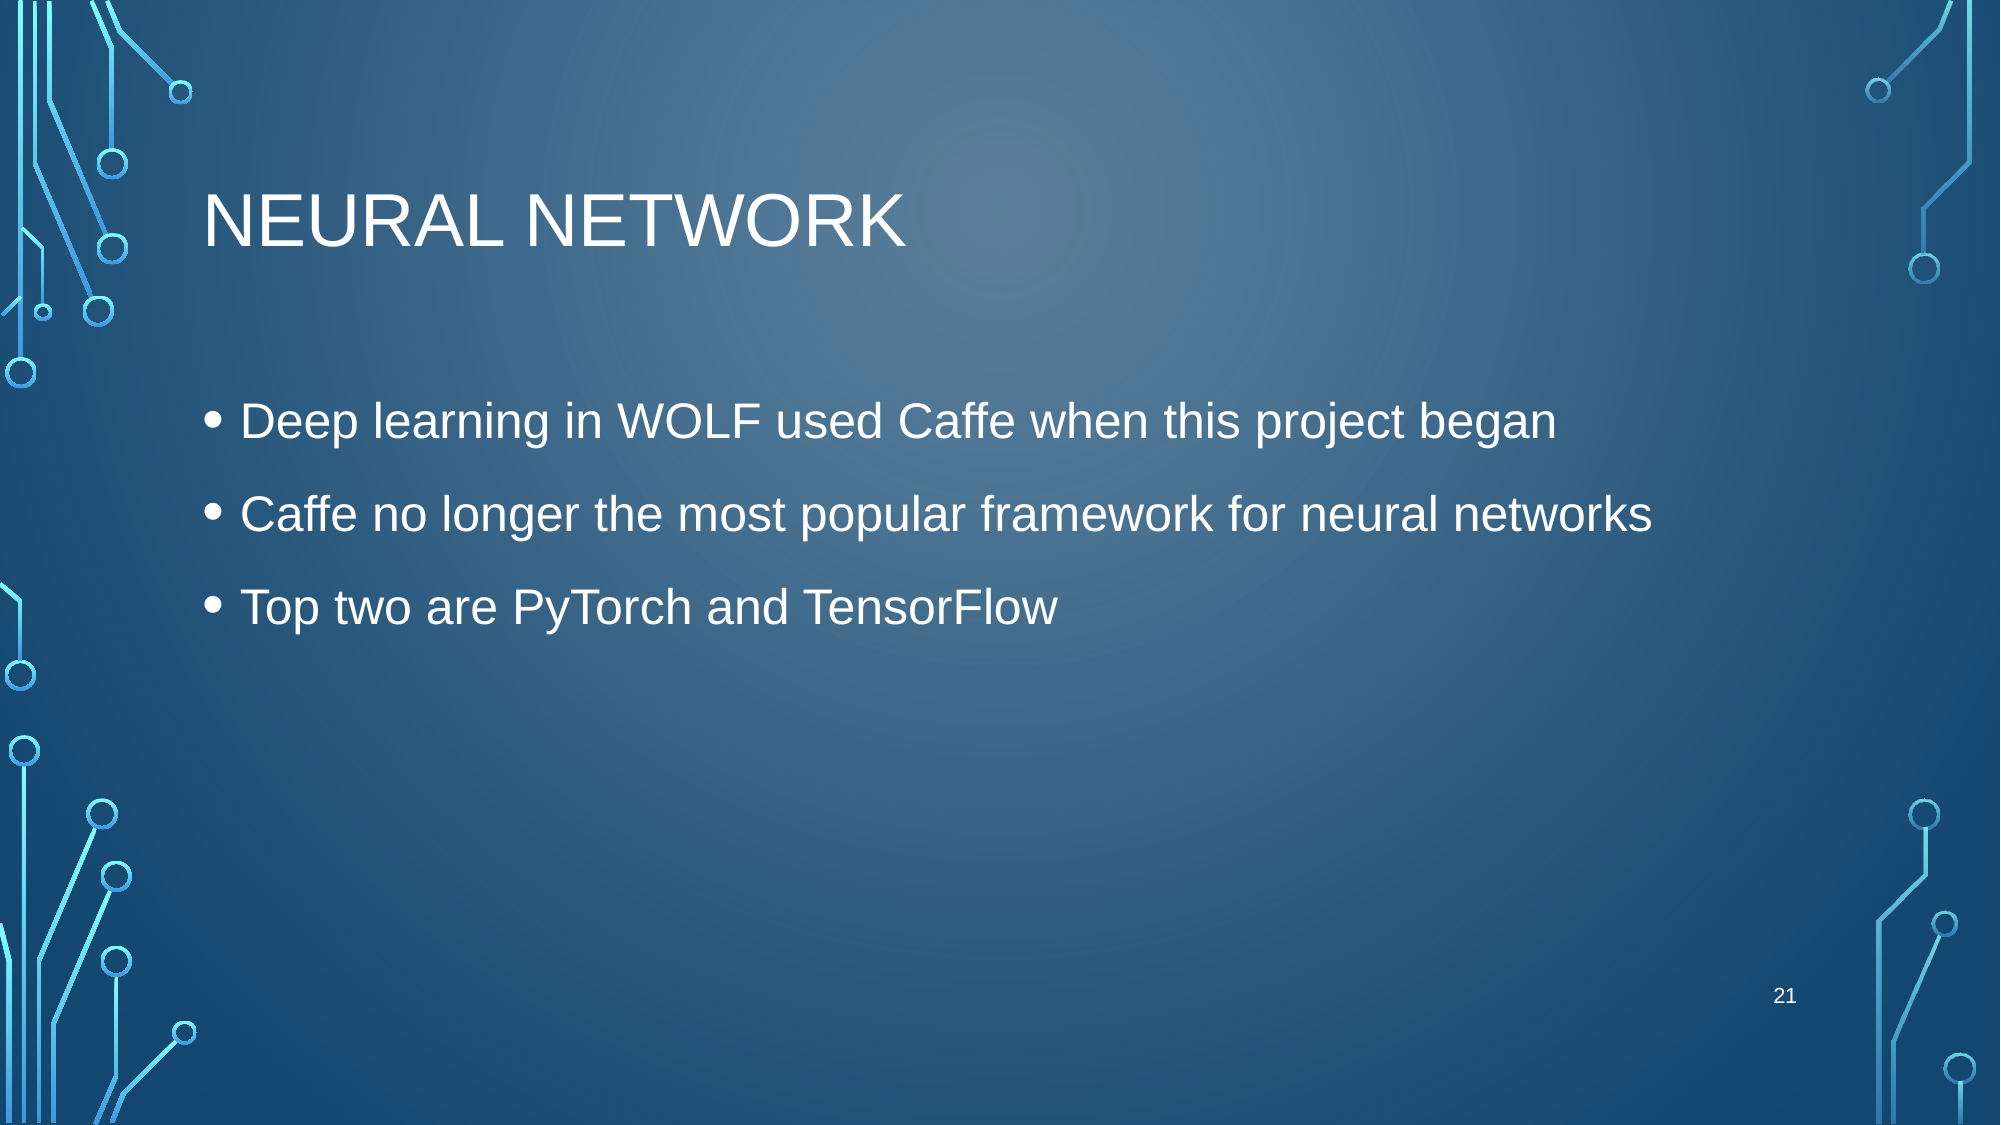

# Neural network
Deep learning in WOLF used Caffe when this project began
Caffe no longer the most popular framework for neural networks
Top two are PyTorch and TensorFlow
21